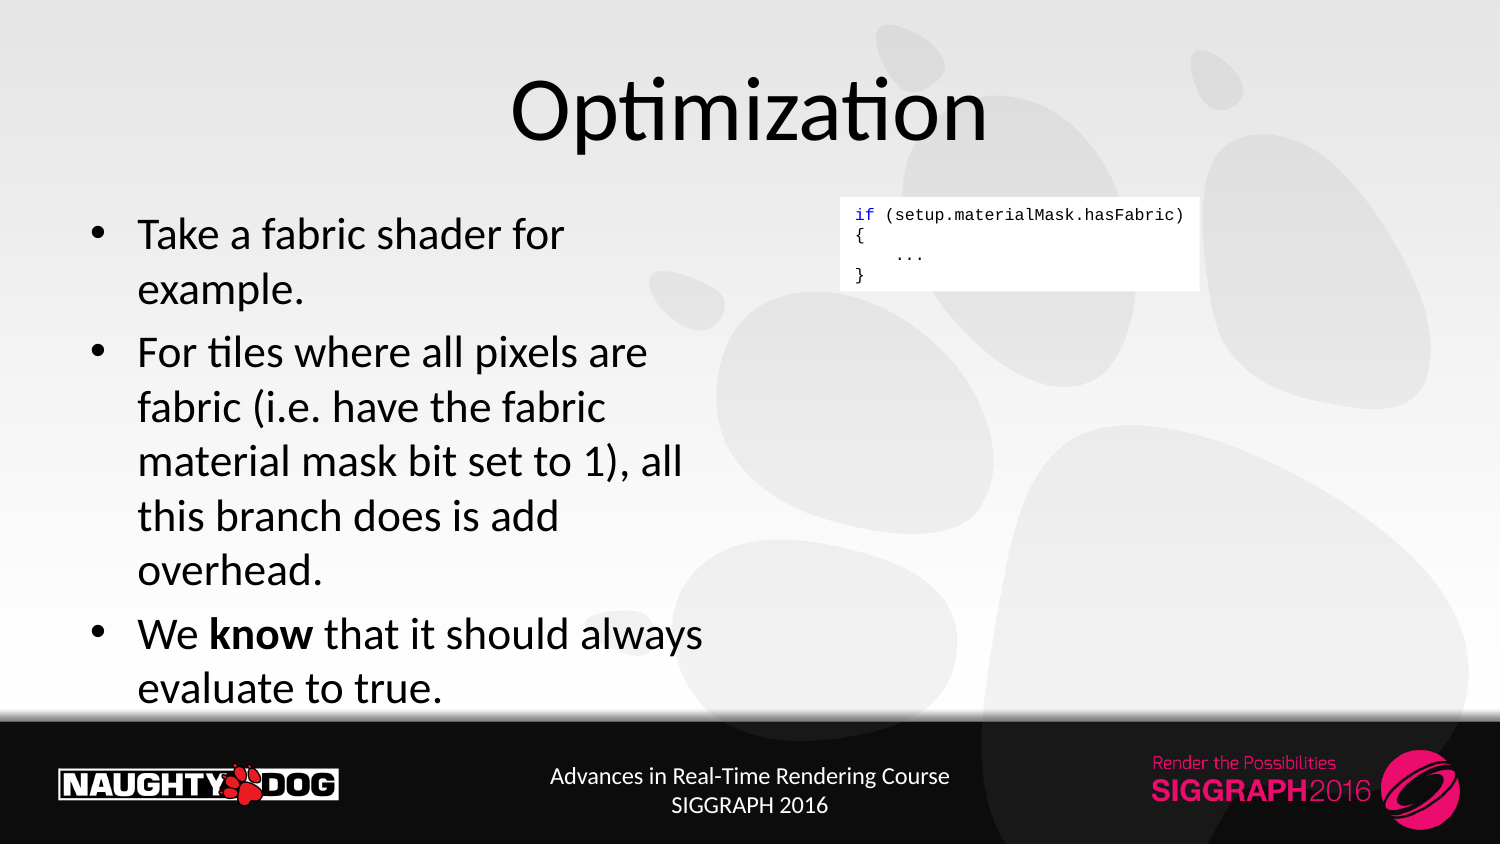

# Optimization
if (setup.materialMask.hasFabric)
{
    ...
}
Take a fabric shader for example.
For tiles where all pixels are fabric (i.e. have the fabric material mask bit set to 1), all this branch does is add overhead.
We know that it should always evaluate to true.